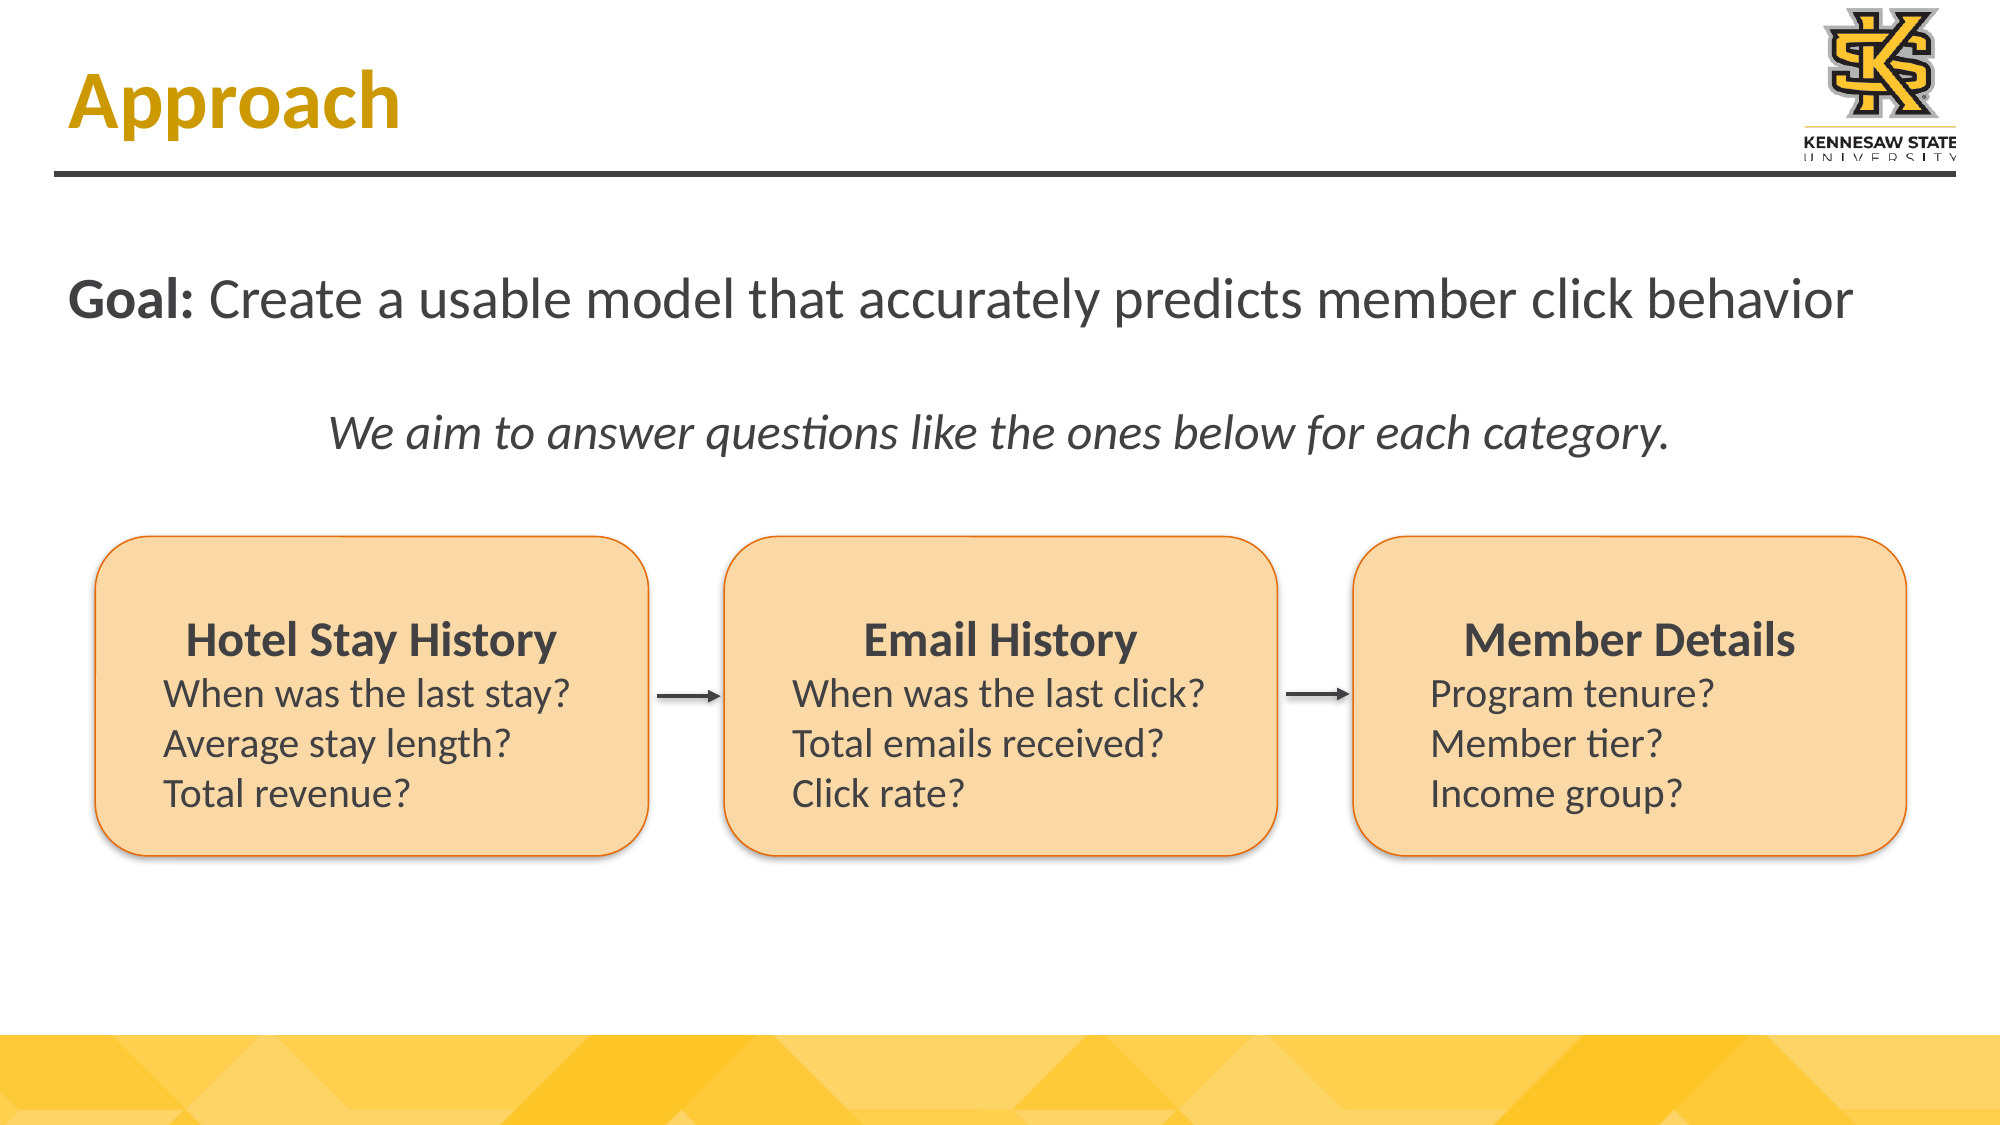

# Approach
Goal: Create a usable model that accurately predicts member click behavior
We aim to answer questions like the ones below for each category.
Hotel Stay History
When was the last stay?
Average stay length?
Total revenue?
Email History
When was the last click?
Total emails received?
Click rate?
Member Details
Program tenure?
Member tier?
Income group?
5